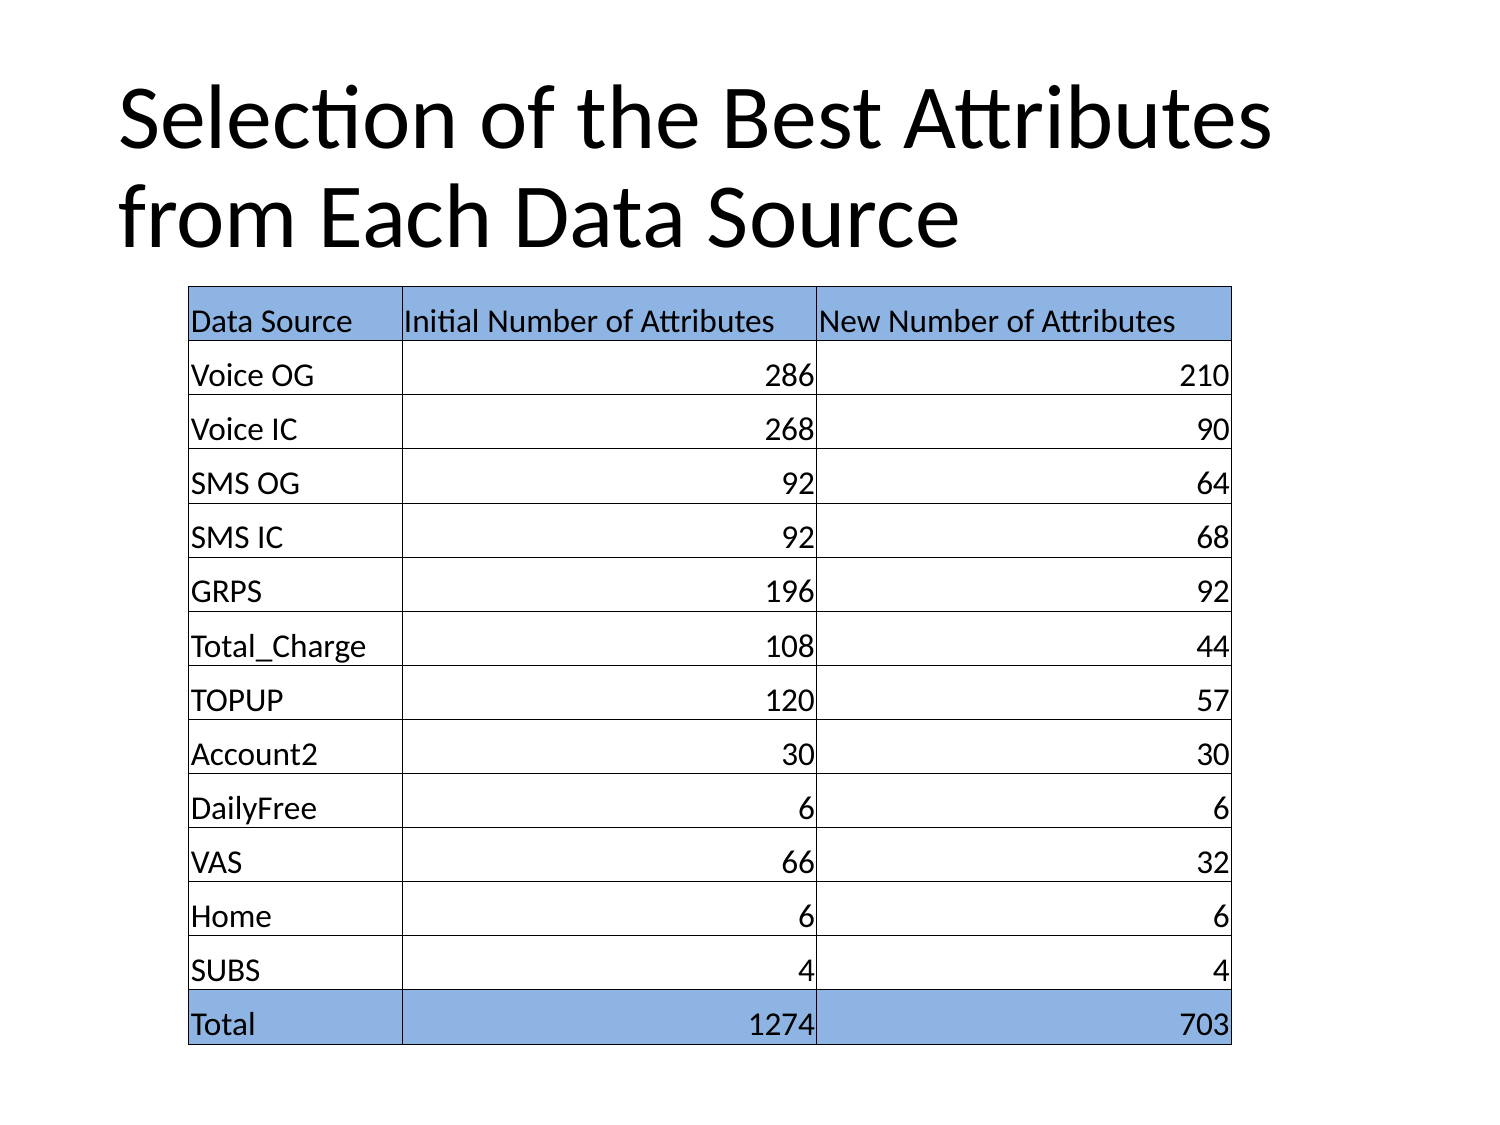

# Selection of the Best Attributes from Each Data Source
| Data Source | Initial Number of Attributes | New Number of Attributes |
| --- | --- | --- |
| Voice OG | 286 | 210 |
| Voice IC | 268 | 90 |
| SMS OG | 92 | 64 |
| SMS IC | 92 | 68 |
| GRPS | 196 | 92 |
| Total\_Charge | 108 | 44 |
| TOPUP | 120 | 57 |
| Account2 | 30 | 30 |
| DailyFree | 6 | 6 |
| VAS | 66 | 32 |
| Home | 6 | 6 |
| SUBS | 4 | 4 |
| Total | 1274 | 703 |